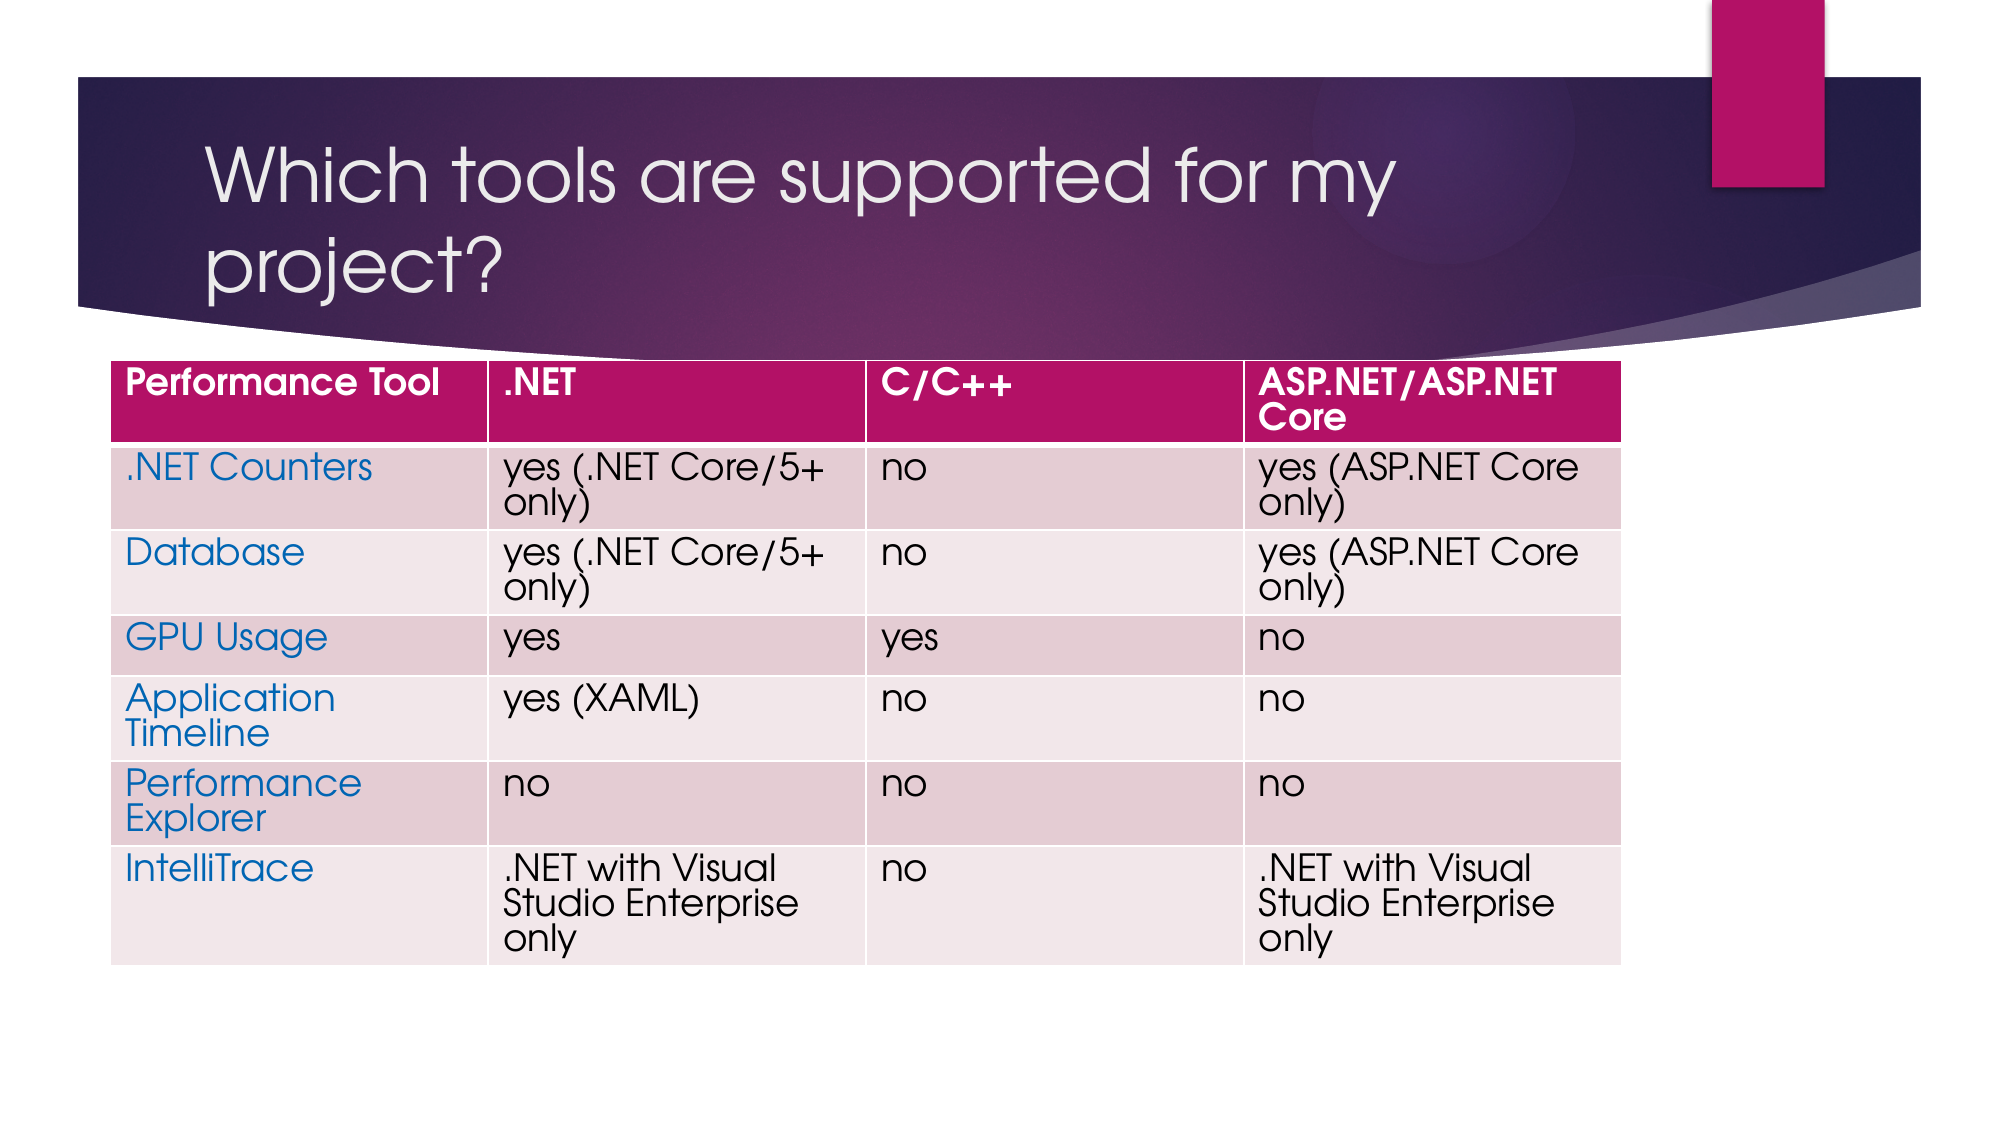

# Which tools are supported for my project?
| Performance Tool | .NET | C/C++ | ASP.NET/ASP.NET Core |
| --- | --- | --- | --- |
| .NET Counters | yes (.NET Core/5+ only) | no | yes (ASP.NET Core only) |
| Database | yes (.NET Core/5+ only) | no | yes (ASP.NET Core only) |
| GPU Usage | yes | yes | no |
| Application Timeline | yes (XAML) | no | no |
| Performance Explorer | no | no | no |
| IntelliTrace | .NET with Visual Studio Enterprise only | no | .NET with Visual Studio Enterprise only |